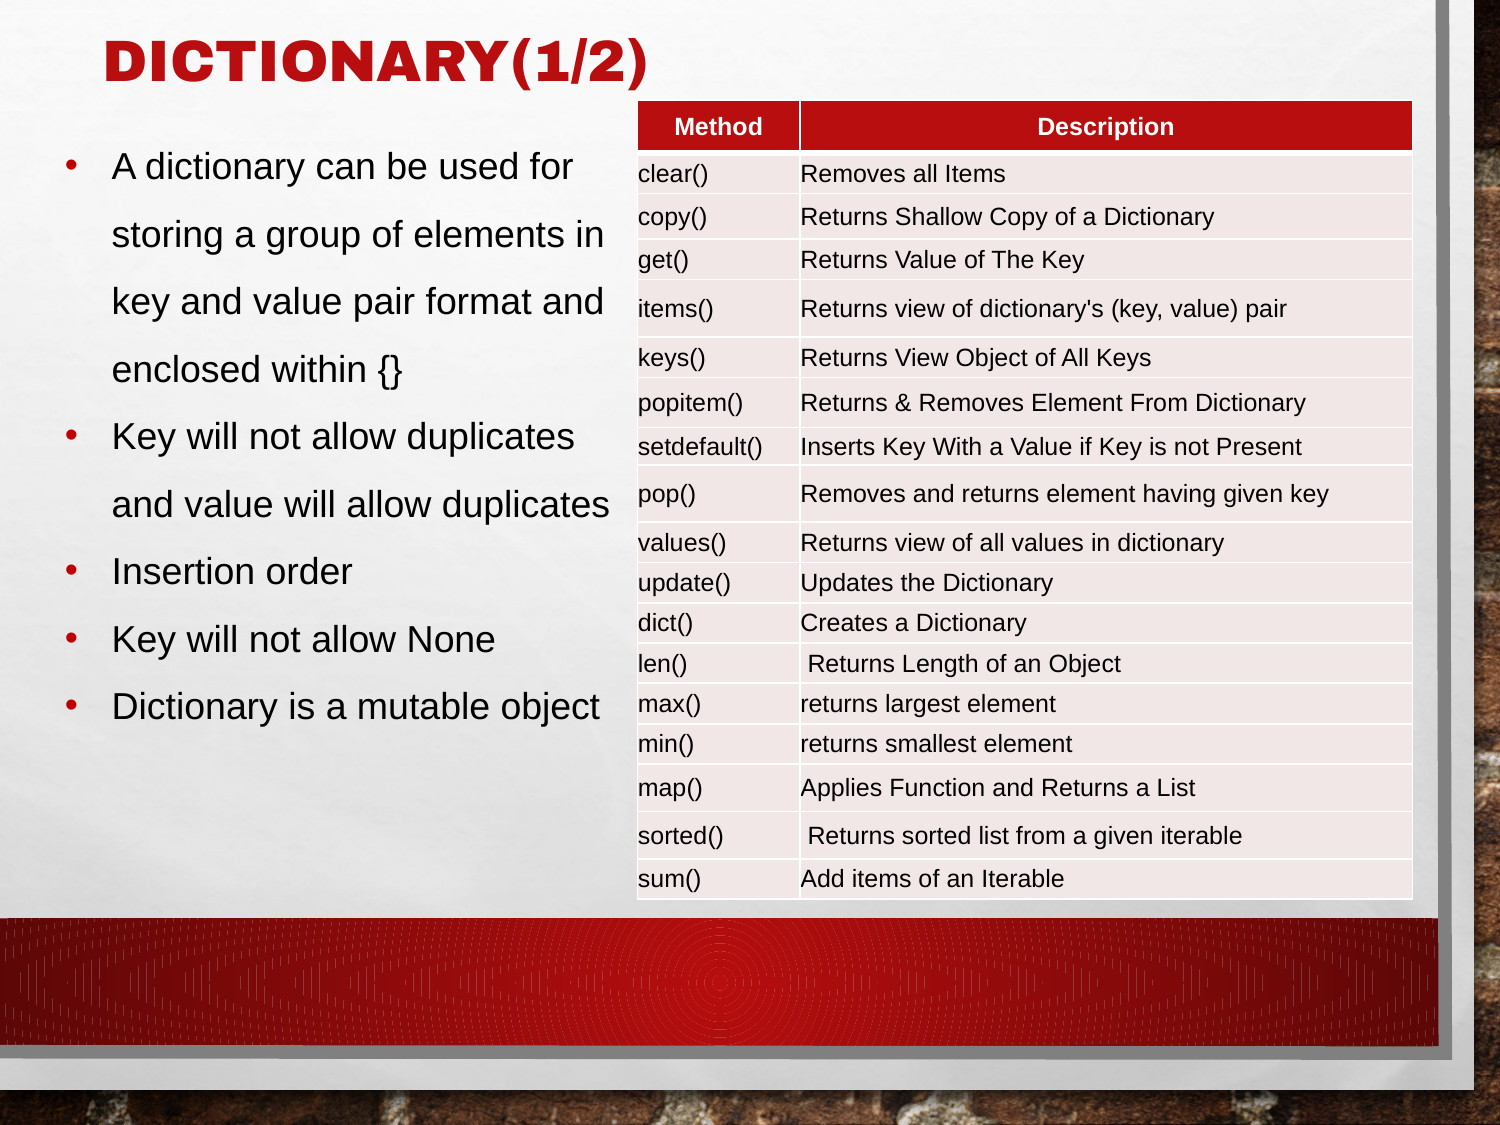

# Dictionary(1/2)
| Method | Description |
| --- | --- |
| clear() | Removes all Items |
| copy() | Returns Shallow Copy of a Dictionary |
| get() | Returns Value of The Key |
| items() | Returns view of dictionary's (key, value) pair |
| keys() | Returns View Object of All Keys |
| popitem() | Returns & Removes Element From Dictionary |
| setdefault() | Inserts Key With a Value if Key is not Present |
| pop() | Removes and returns element having given key |
| values() | Returns view of all values in dictionary |
| update() | Updates the Dictionary |
| dict() | Creates a Dictionary |
| len() | Returns Length of an Object |
| max() | returns largest element |
| min() | returns smallest element |
| map() | Applies Function and Returns a List |
| sorted() | Returns sorted list from a given iterable |
| sum() | Add items of an Iterable |
A dictionary can be used for storing a group of elements in key and value pair format and enclosed within {}
Key will not allow duplicates and value will allow duplicates
Insertion order
Key will not allow None
Dictionary is a mutable object